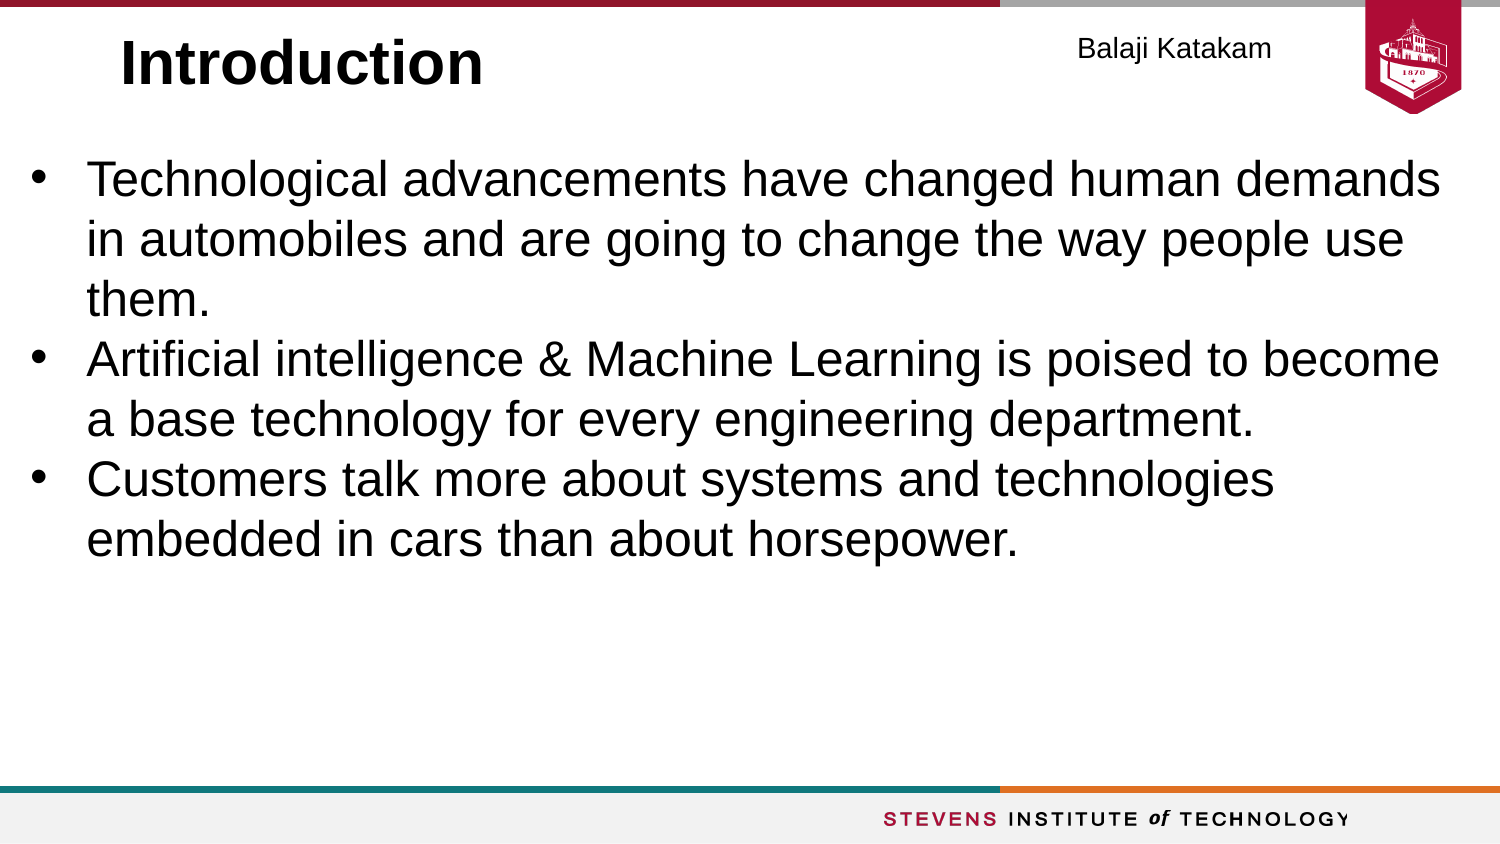

# Introduction
Balaji Katakam
Technological advancements have changed human demands in automobiles and are going to change the way people use them.
Artificial intelligence & Machine Learning is poised to become a base technology for every engineering department.
Customers talk more about systems and technologies embedded in cars than about horsepower.